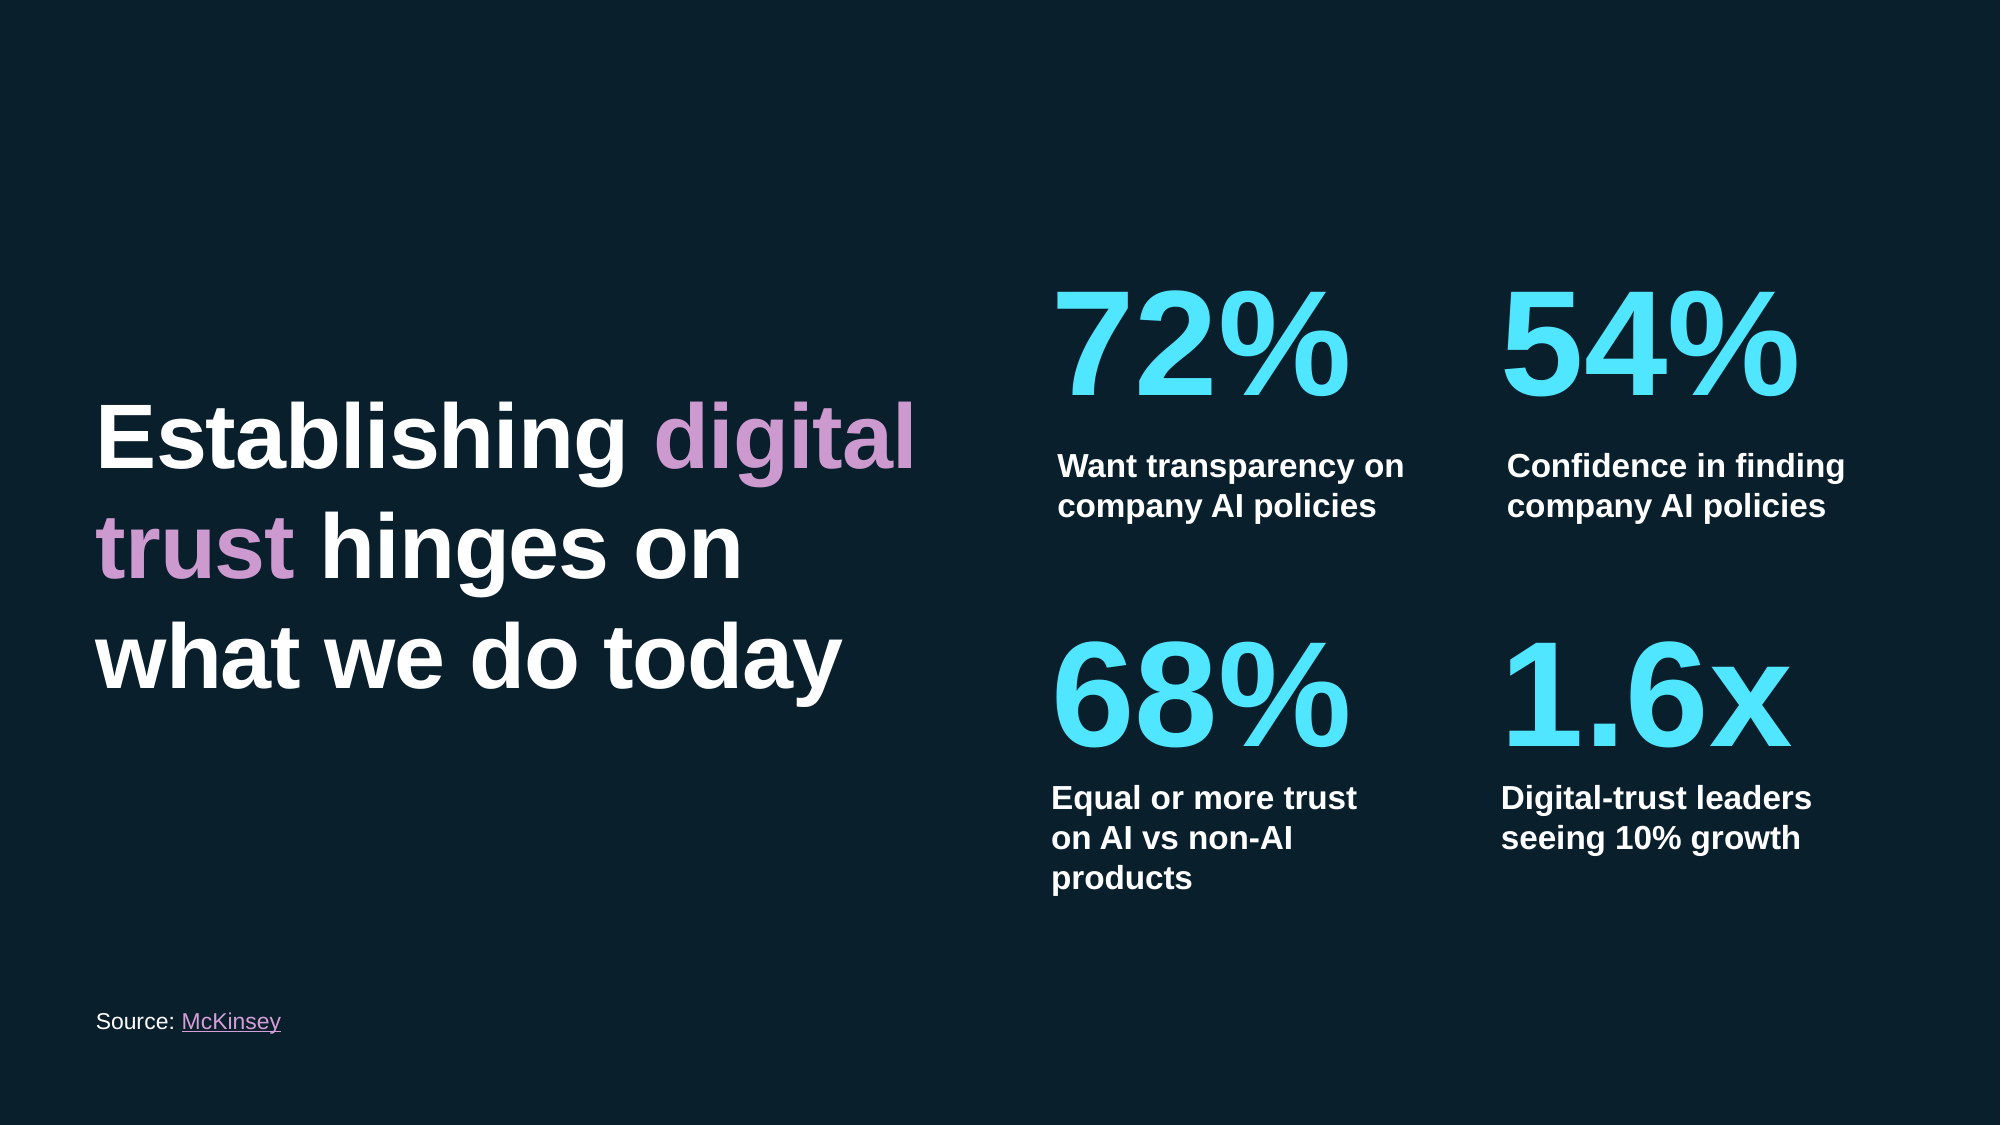

72%
54%
# Establishing digital trust hinges on what we do today
Confidence in finding company AI policies
Want transparency on company AI policies
68%
1.6x
Equal or more trust on AI vs non-AI products
Digital-trust leaders seeing 10% growth
Source: McKinsey